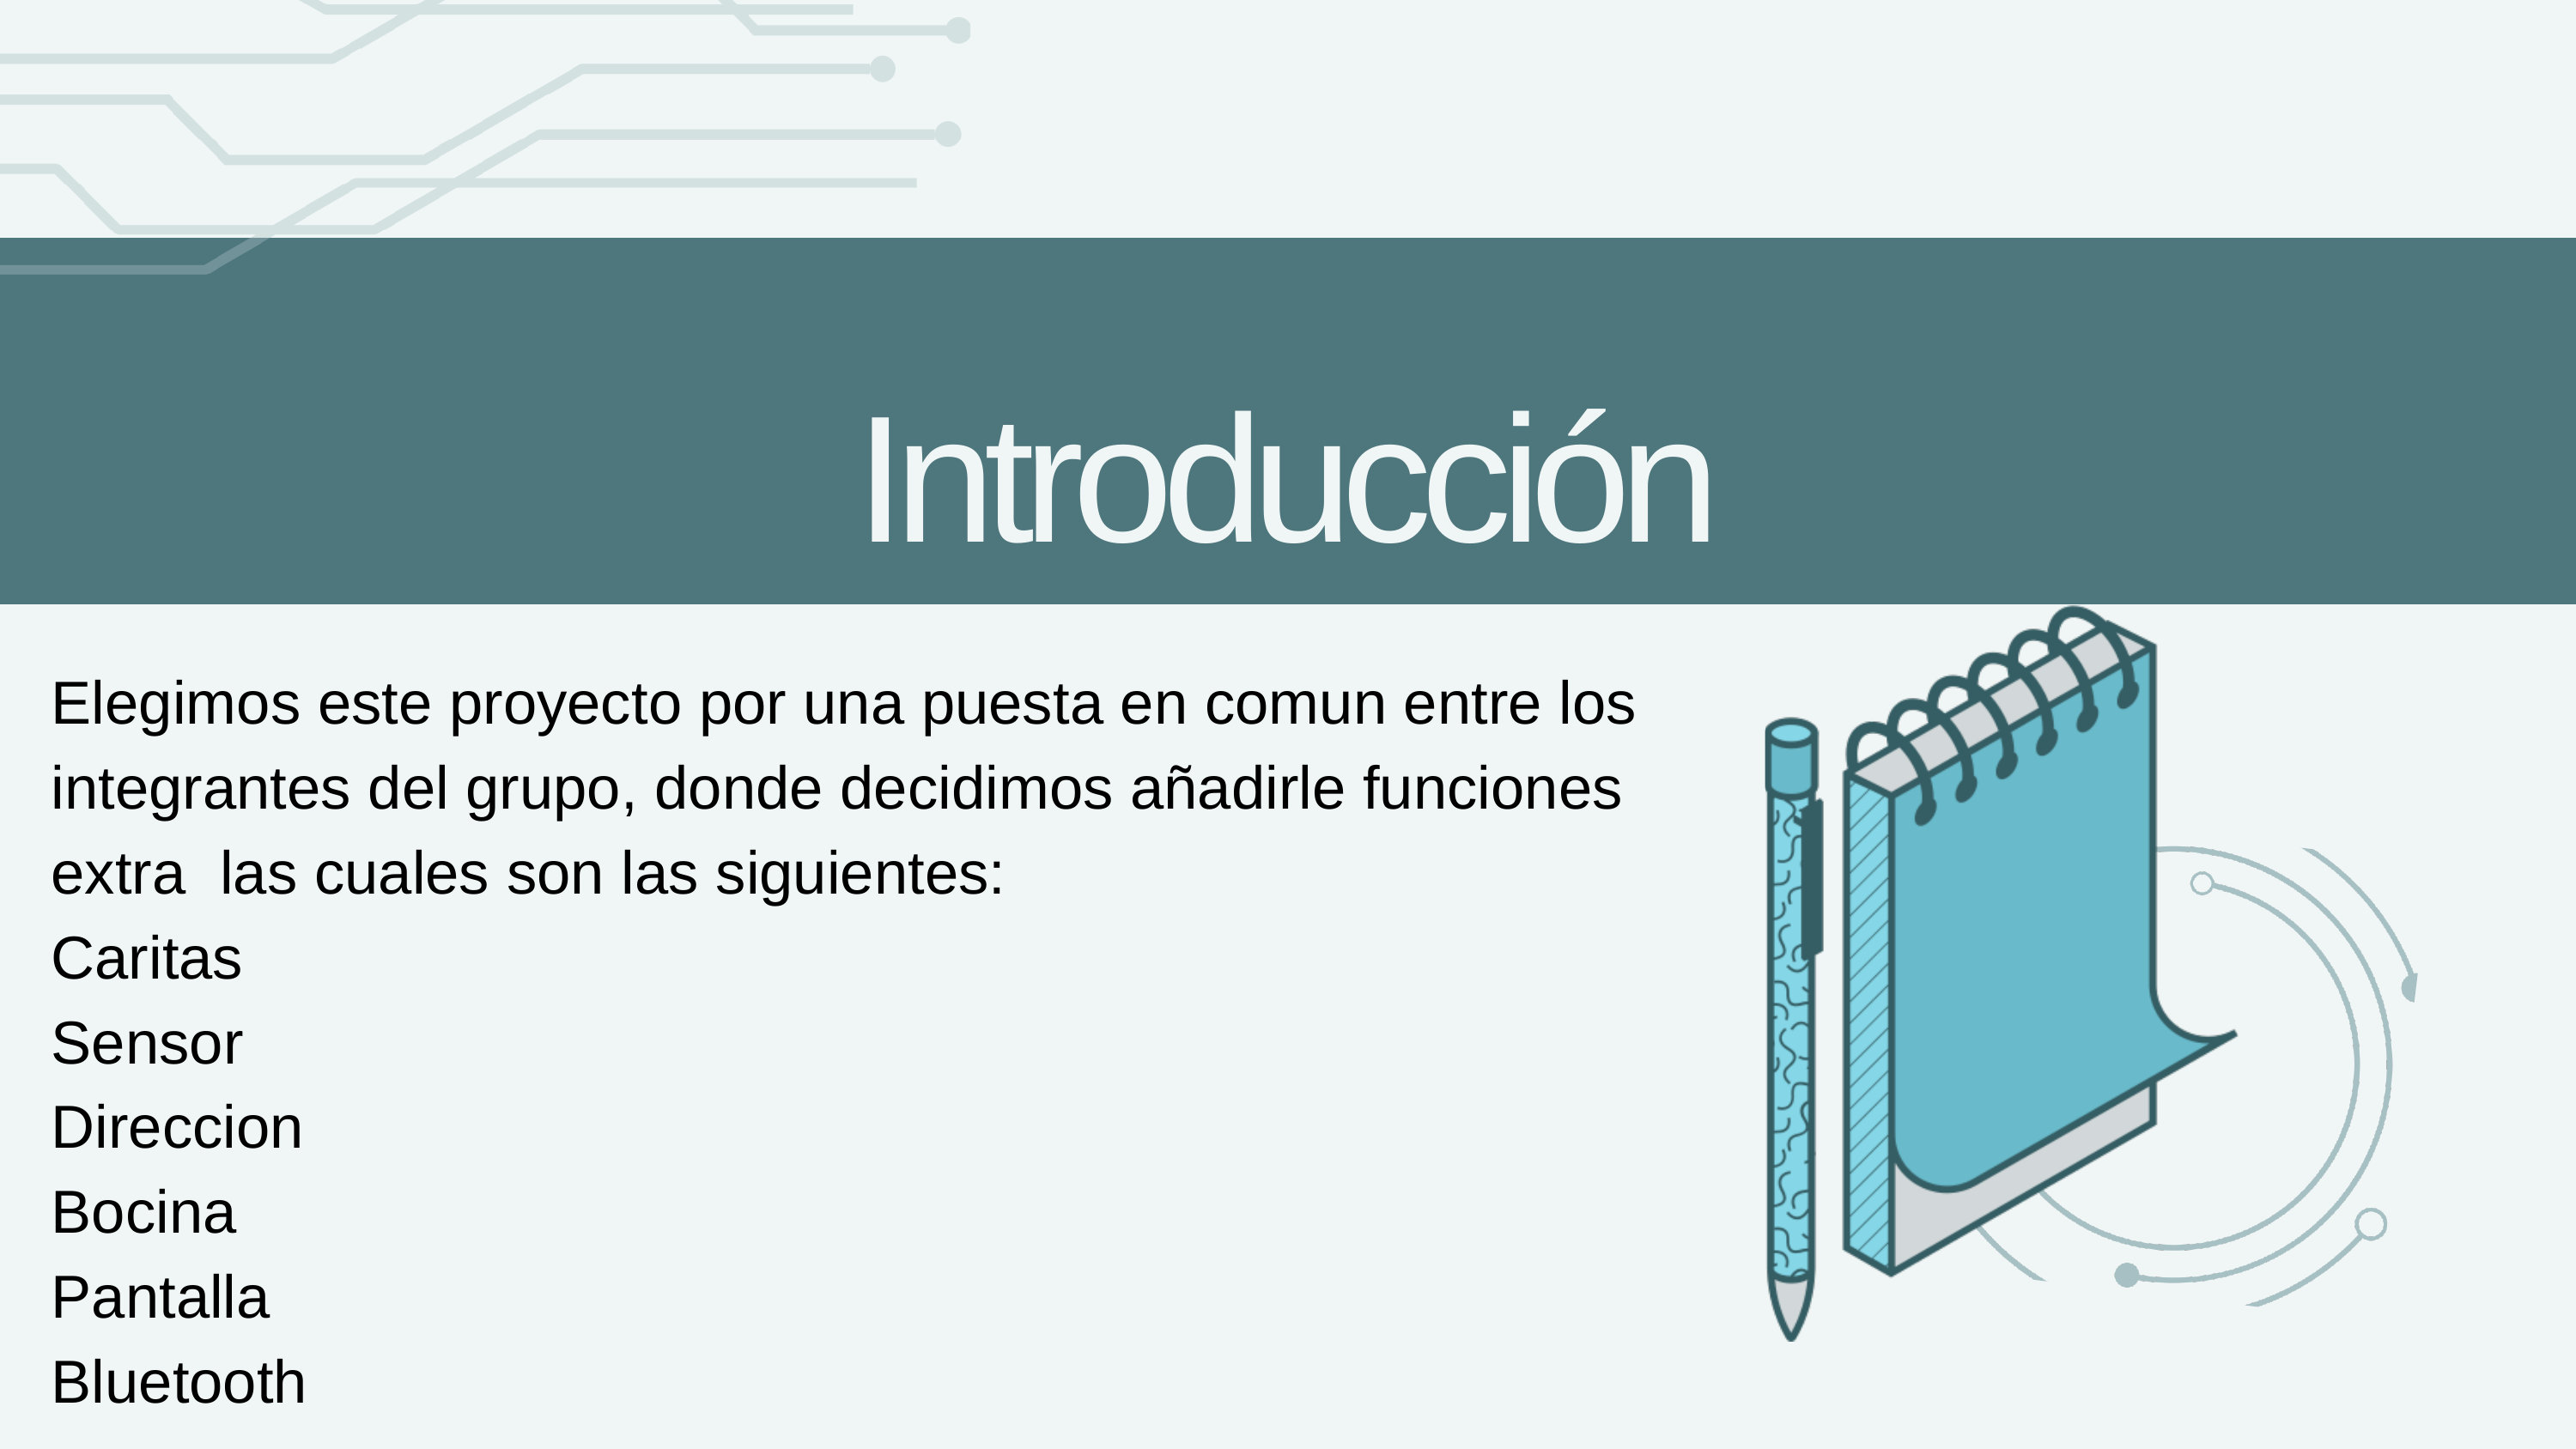

Introducción

Elegimos este proyecto por una puesta en comun entre los integrantes del grupo, donde decidimos añadirle funciones extra  las cuales son las siguientes:
Caritas
Sensor
Direccion
Bocina
Pantalla
Bluetooth